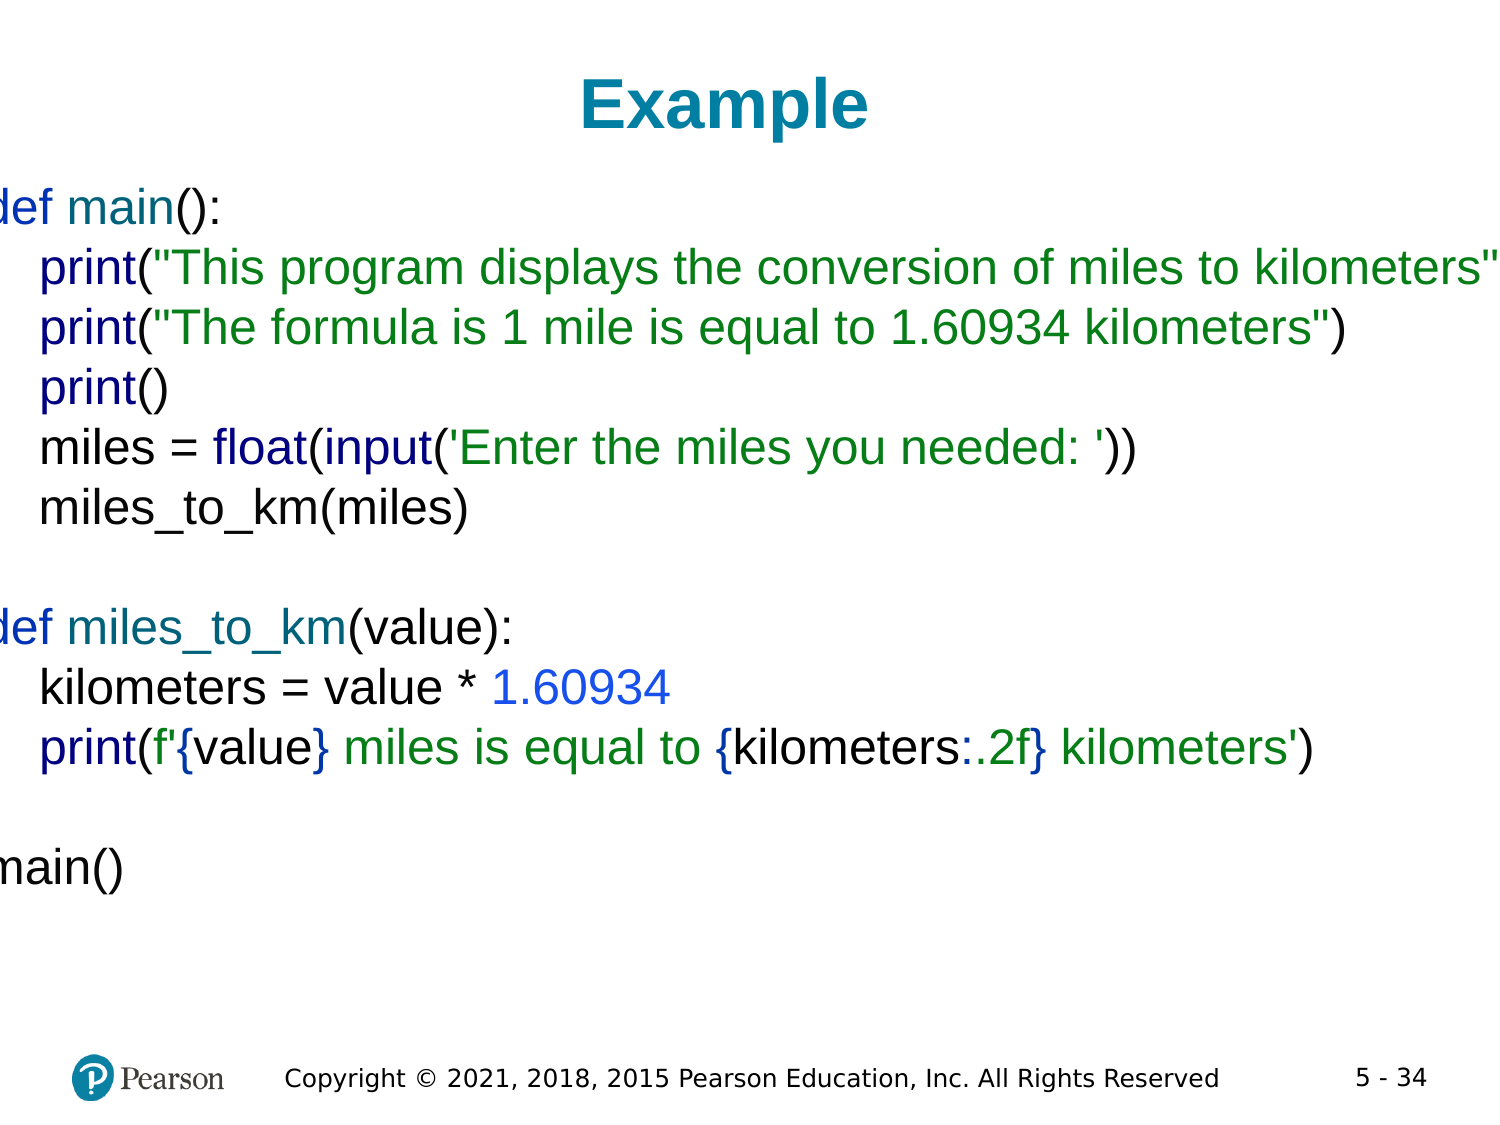

# Example
def main():
    print("This program displays the conversion of miles to kilometers")
    print("The formula is 1 mile is equal to 1.60934 kilometers")
    print()
    miles = float(input('Enter the miles you needed: '))
    miles_to_km(miles)
def miles_to_km(value):
    kilometers = value * 1.60934
    print(f'{value} miles is equal to {kilometers:.2f} kilometers')
main()